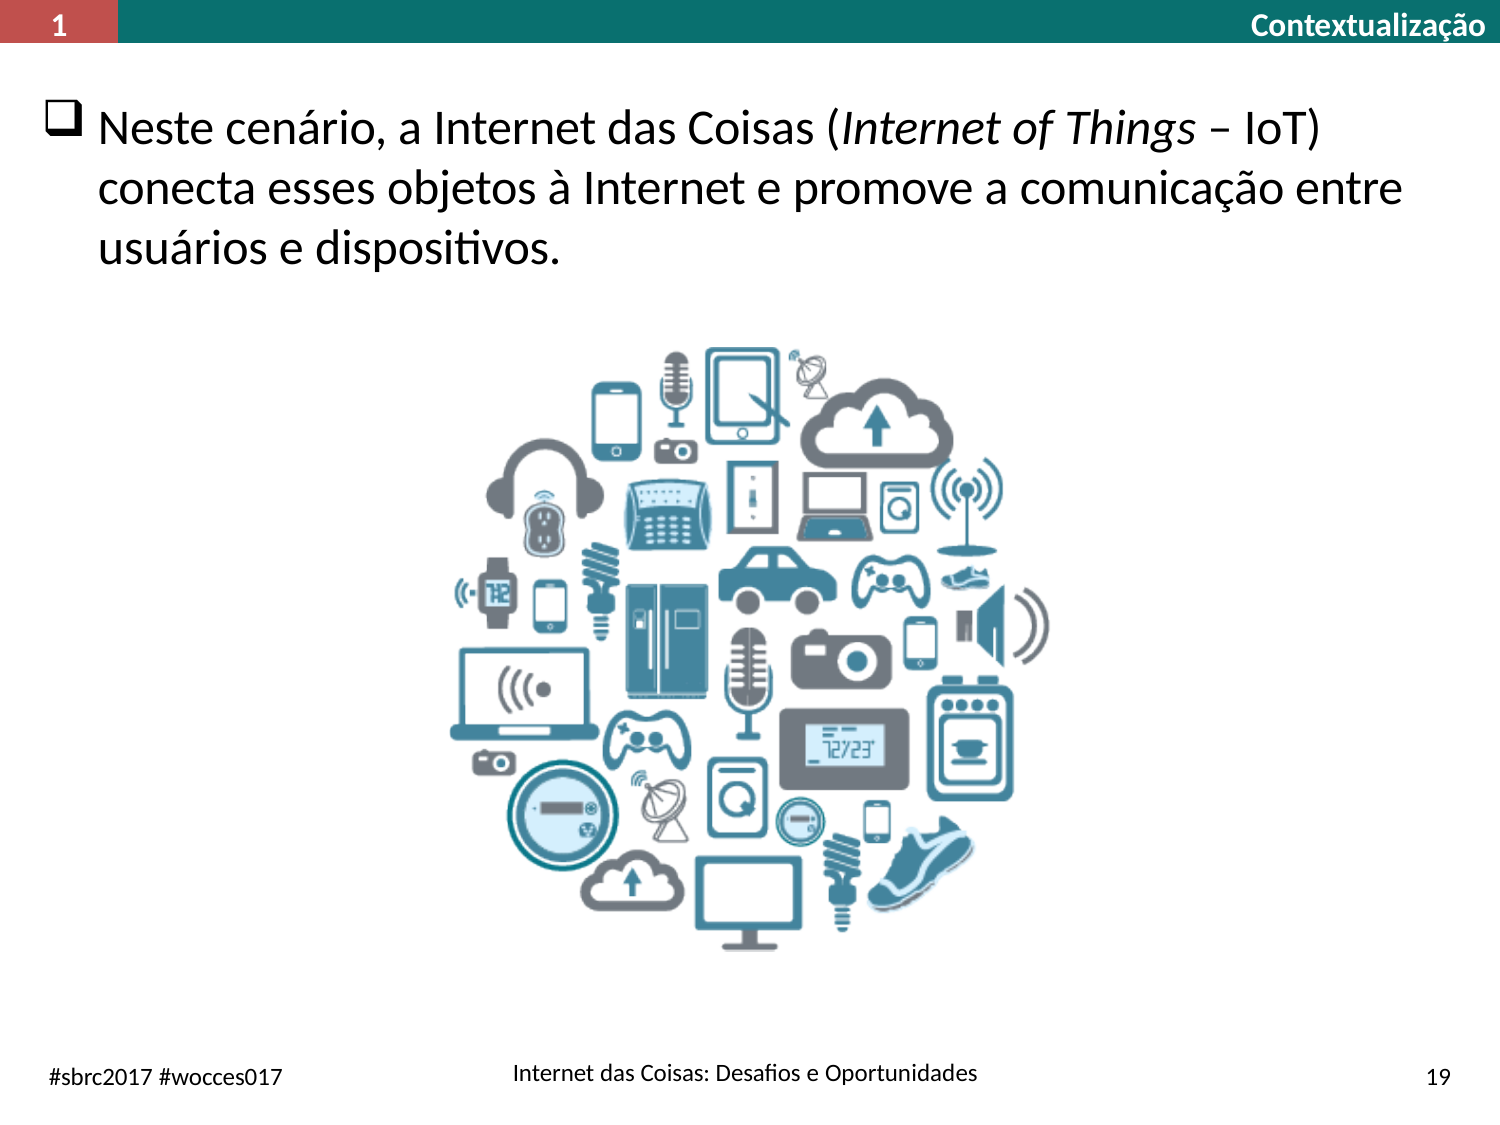

1
Contextualização
Neste cenário, a Internet das Coisas (Internet of Things – IoT)  conecta esses objetos à Internet e promove a comunicação entre  usuários e dispositivos.

Internet das Coisas: Desafios e Oportunidades
#sbrc2017 #wocces017
19